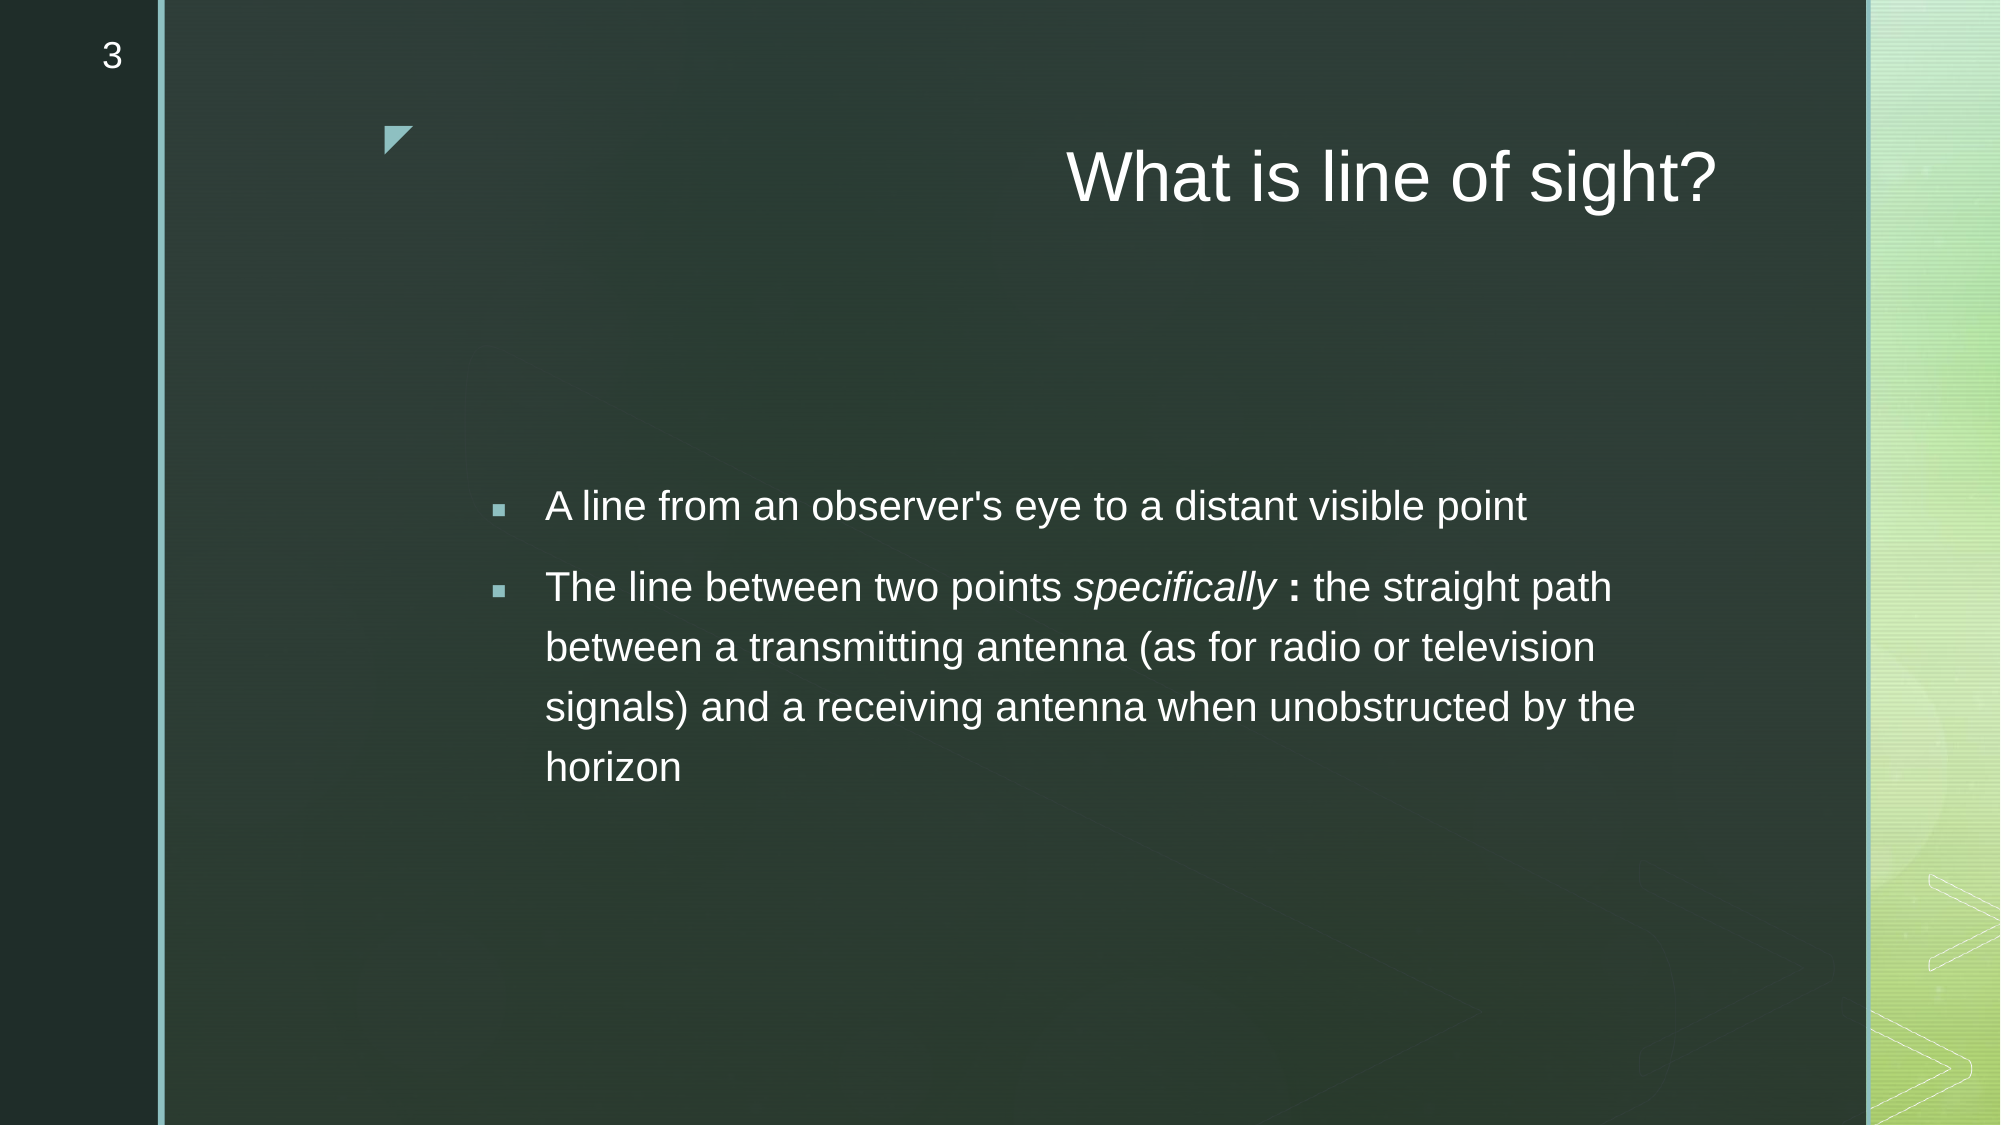

3
# What is line of sight?

A line from an observer's eye to a distant visible point
The line between two points specifically : the straight path between a transmitting antenna (as for radio or television signals) and a receiving antenna when unobstructed by the horizon